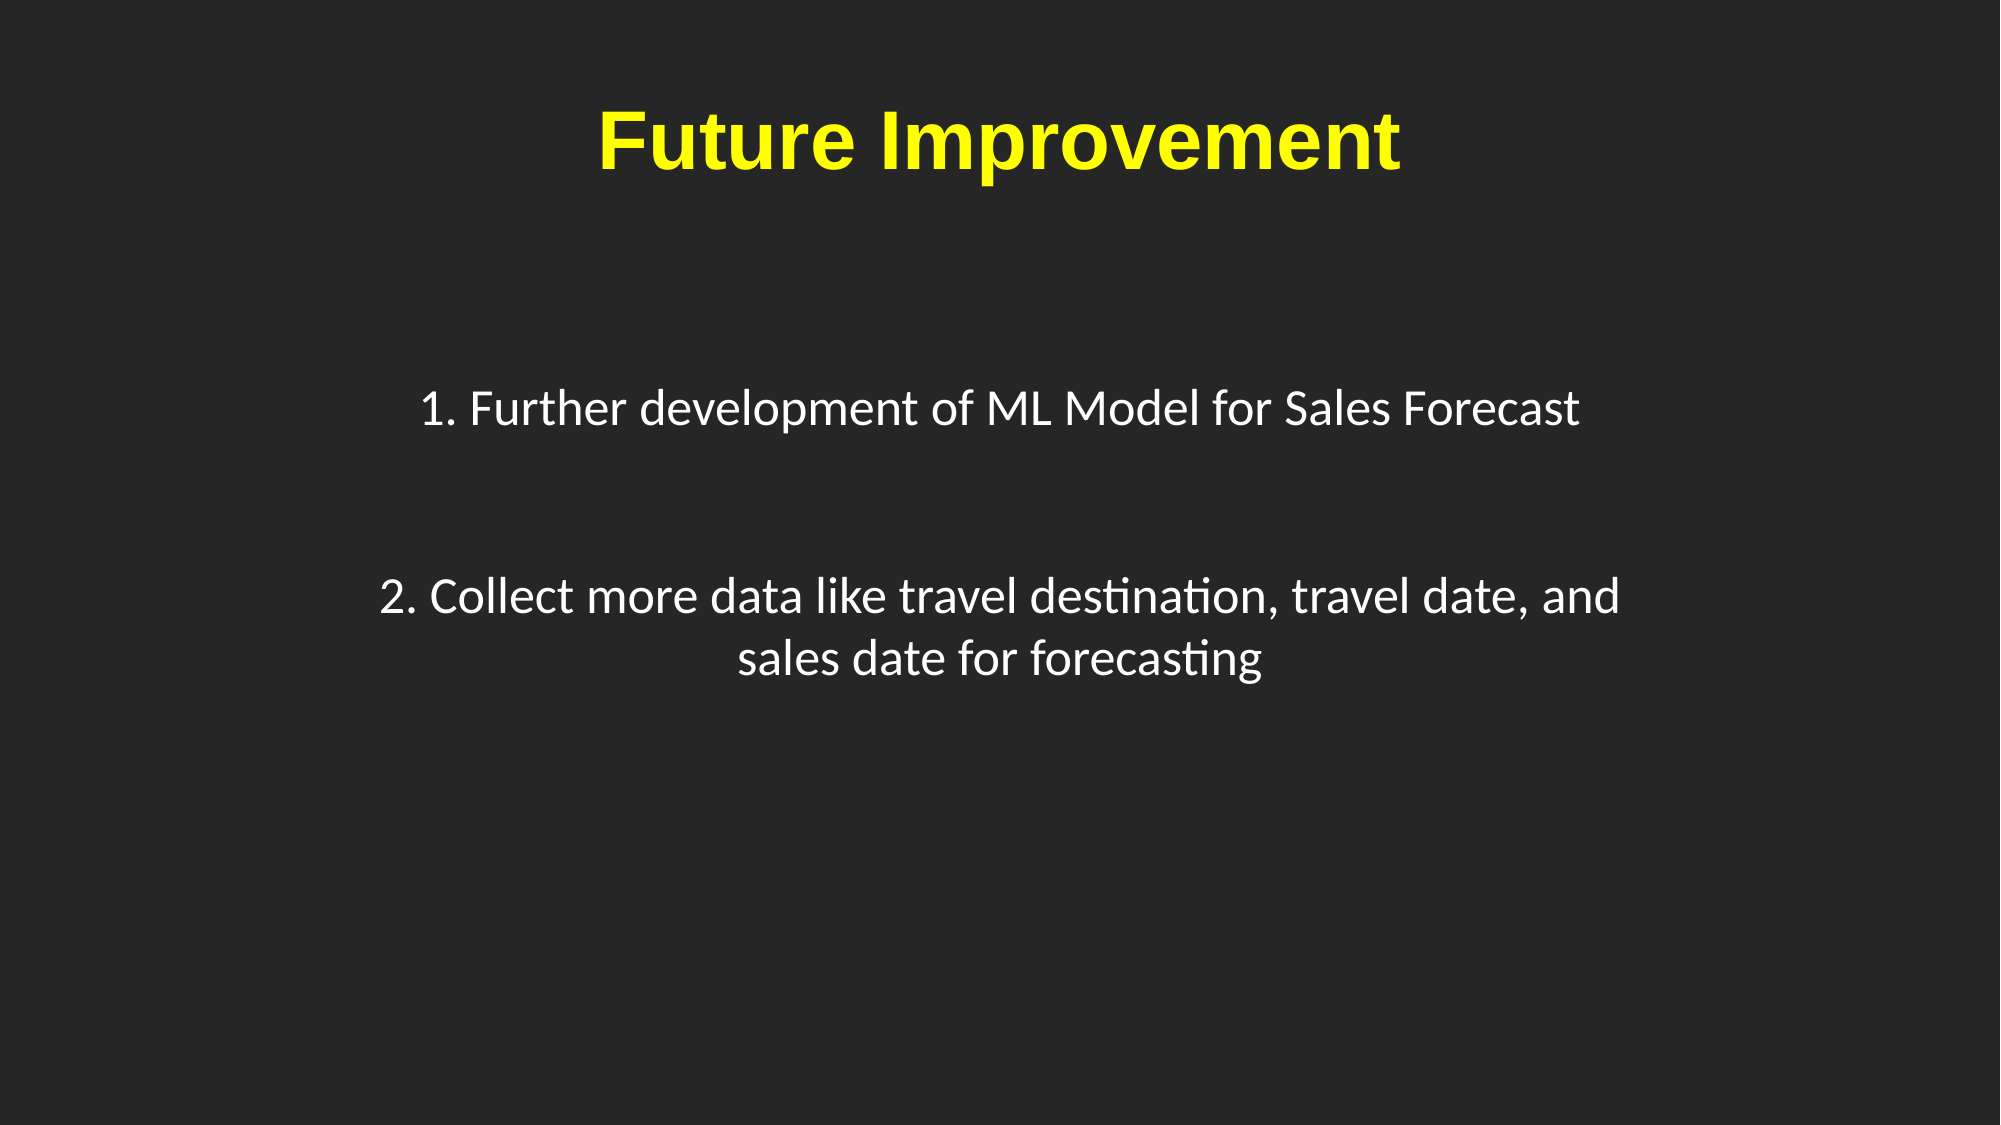

Future Improvement
1. Further development of ML Model for Sales Forecast

2. Collect more data like travel destination, travel date, and sales date for forecasting